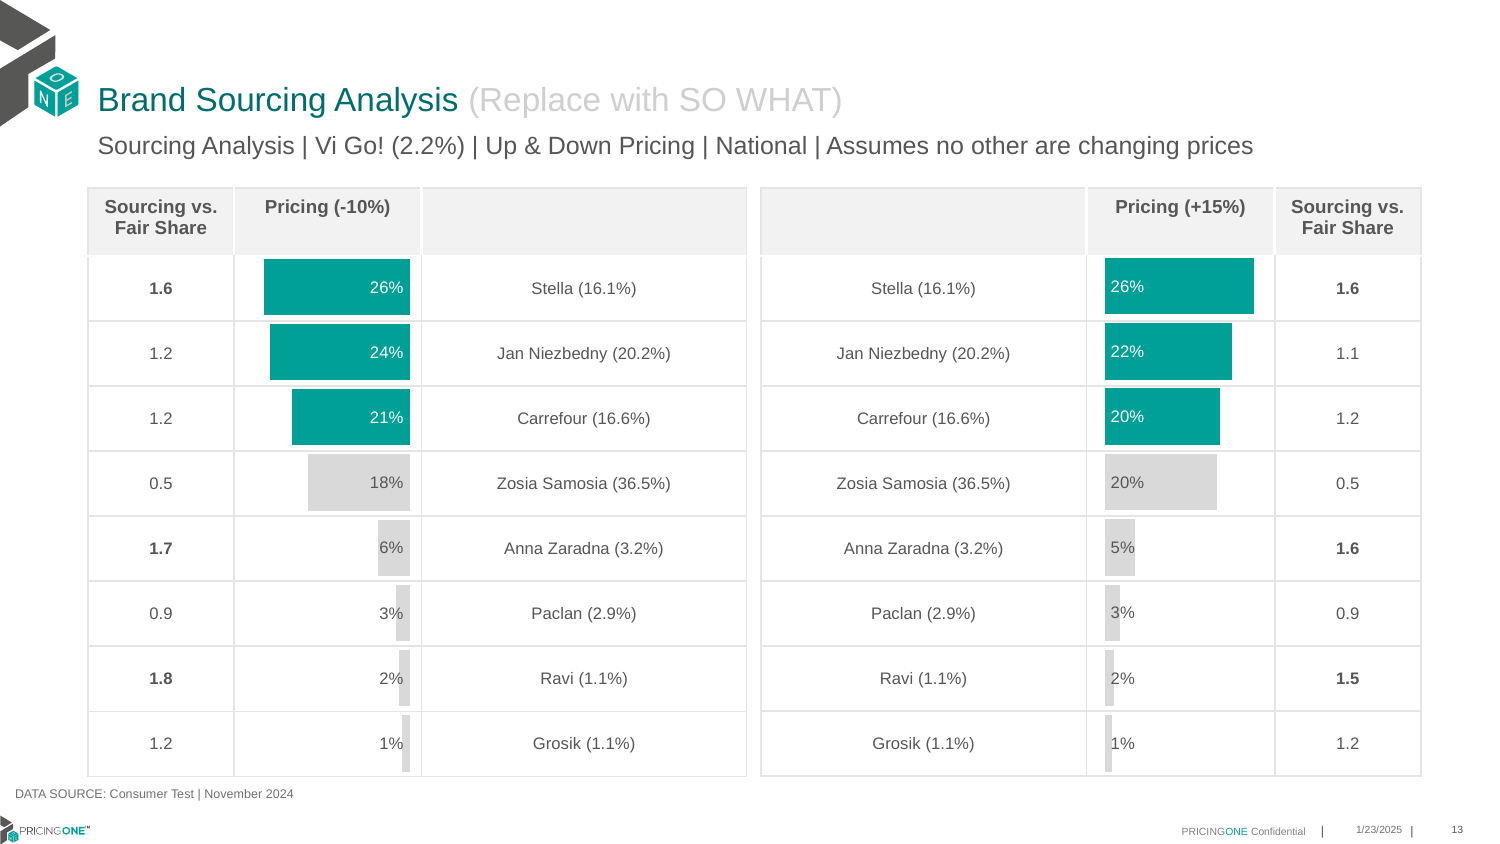

# Brand Sourcing Analysis (Replace with SO WHAT)
Sourcing Analysis | Vi Go! (2.2%) | Up & Down Pricing | National | Assumes no other are changing prices
| Sourcing vs. Fair Share | Pricing (-10%) |  |
| --- | --- | --- |
| 1.6 |  | Stella (16.1%) |
| 1.2 |  | Jan Niezbedny (20.2%) |
| 1.2 |  | Carrefour (16.6%) |
| 0.5 |  | Zosia Samosia (36.5%) |
| 1.7 |  | Anna Zaradna (3.2%) |
| 0.9 |  | Paclan (2.9%) |
| 1.8 |  | Ravi (1.1%) |
| 1.2 |  | Grosik (1.1%) |
|  | Pricing (+15%) | Sourcing vs. Fair Share |
| --- | --- | --- |
| Stella (16.1%) |  | 1.6 |
| Jan Niezbedny (20.2%) |  | 1.1 |
| Carrefour (16.6%) |  | 1.2 |
| Zosia Samosia (36.5%) |  | 0.5 |
| Anna Zaradna (3.2%) |  | 1.6 |
| Paclan (2.9%) |  | 0.9 |
| Ravi (1.1%) |  | 1.5 |
| Grosik (1.1%) |  | 1.2 |

### Chart

| Category | Vi Go! (2.2%) |
|---|---|
| Stella (16.1%) | 0.26240304640089707 |
| Jan Niezbedny (20.2%) | 0.22477188669864398 |
| Carrefour (16.6%) | 0.20357027644111003 |
| Zosia Samosia (36.5%) | 0.19864153365080475 |
| Anna Zaradna (3.2%) | 0.05358661902058105 |
| Paclan (2.9%) | 0.02738181588038198 |
| Ravi (1.1%) | 0.016404239101216866 |
| Grosik (1.1%) | 0.01324058280638867 |

### Chart

| Category | Vi Go! (2.2%) |
|---|---|
| Stella (16.1%) | 0.25632730645803103 |
| Jan Niezbedny (20.2%) | 0.24425730670253962 |
| Carrefour (16.6%) | 0.20639229213653093 |
| Zosia Samosia (36.5%) | 0.17786793295472642 |
| Anna Zaradna (3.2%) | 0.05690717069196048 |
| Paclan (2.9%) | 0.02524252911351392 |
| Ravi (1.1%) | 0.019070544460168405 |
| Grosik (1.1%) | 0.013934917482510082 |
DATA SOURCE: Consumer Test | November 2024

1/23/2025
13